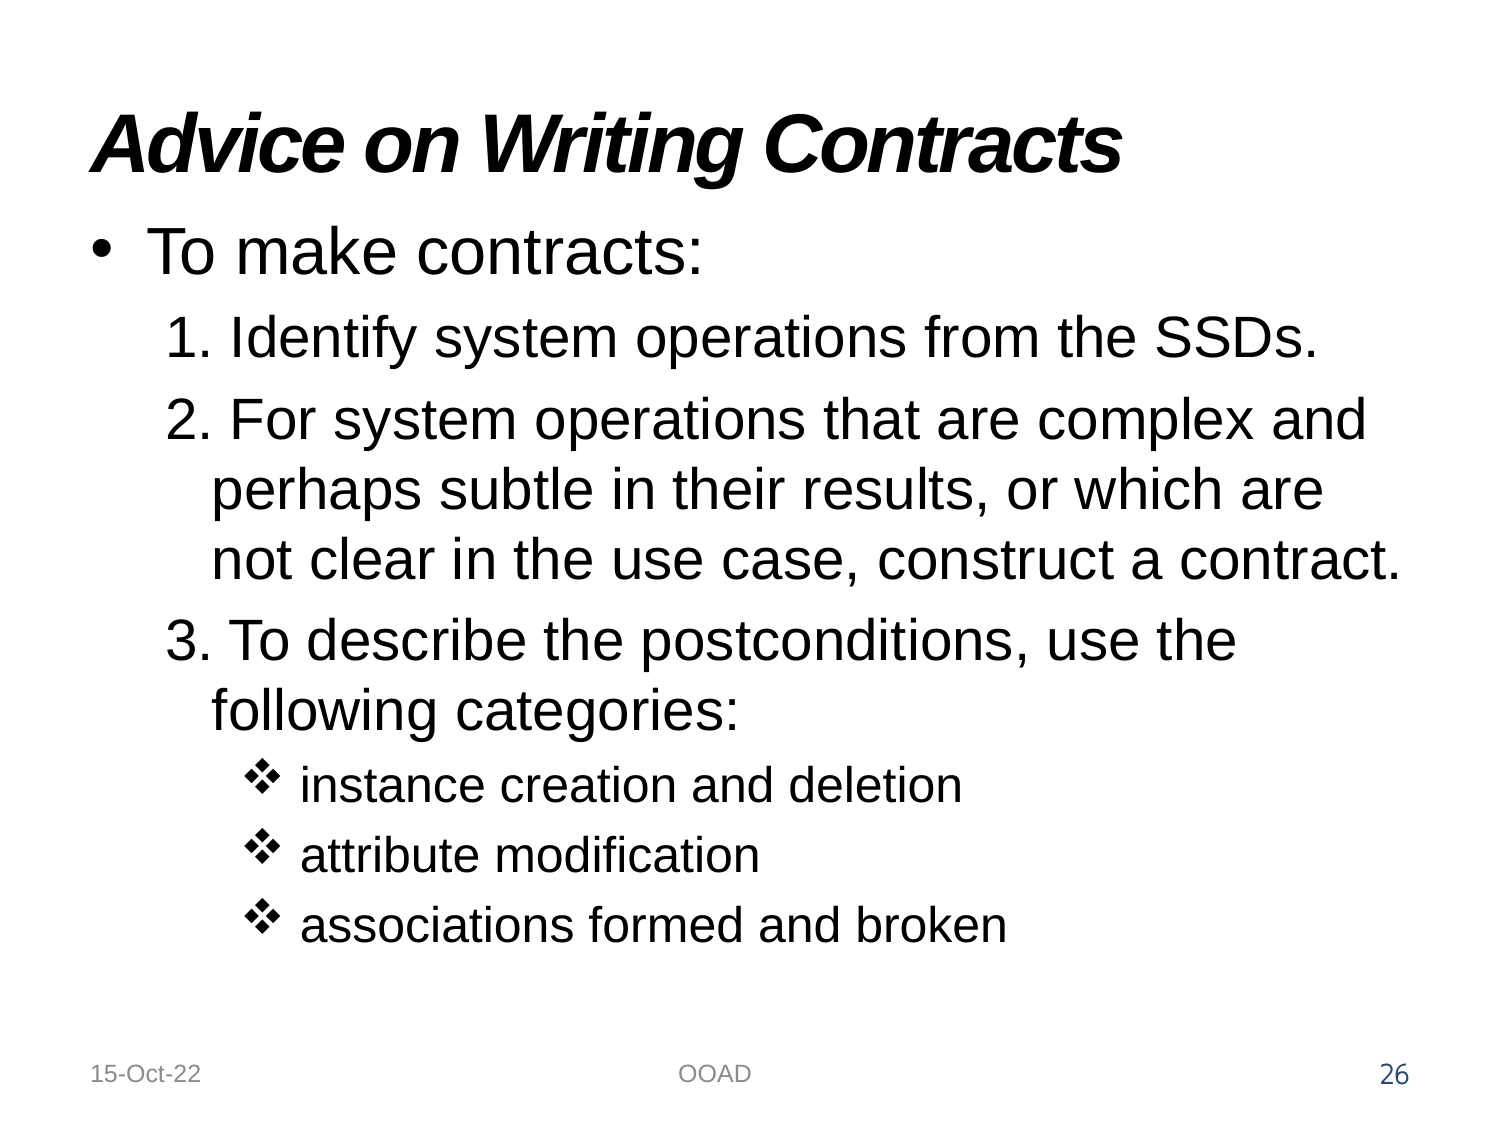

# Advice on Writing Contracts
To make contracts:
1. Identify system operations from the SSDs.
2. For system operations that are complex and perhaps subtle in their results, or which are not clear in the use case, construct a contract.
3. To describe the postconditions, use the following categories:
 instance creation and deletion
 attribute modification
 associations formed and broken
15-Oct-22
OOAD
26